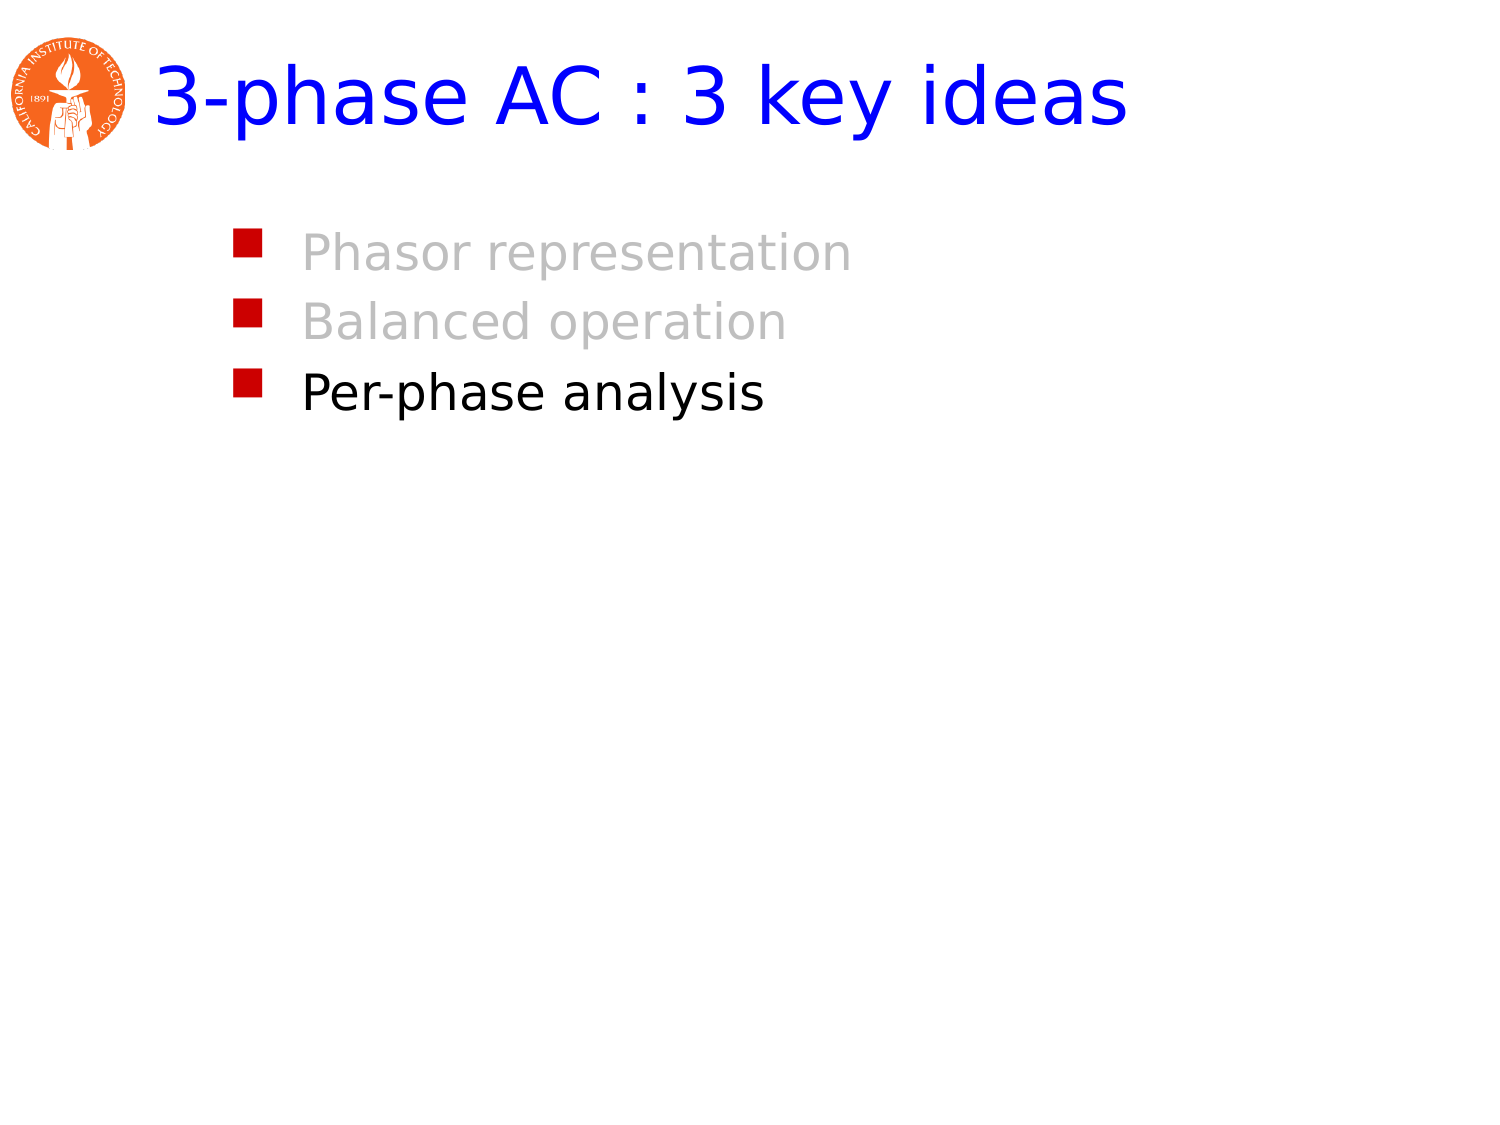

# 3-phase AC : 3 key ideas
Phasor representation
Balanced operation
Per-phase analysis